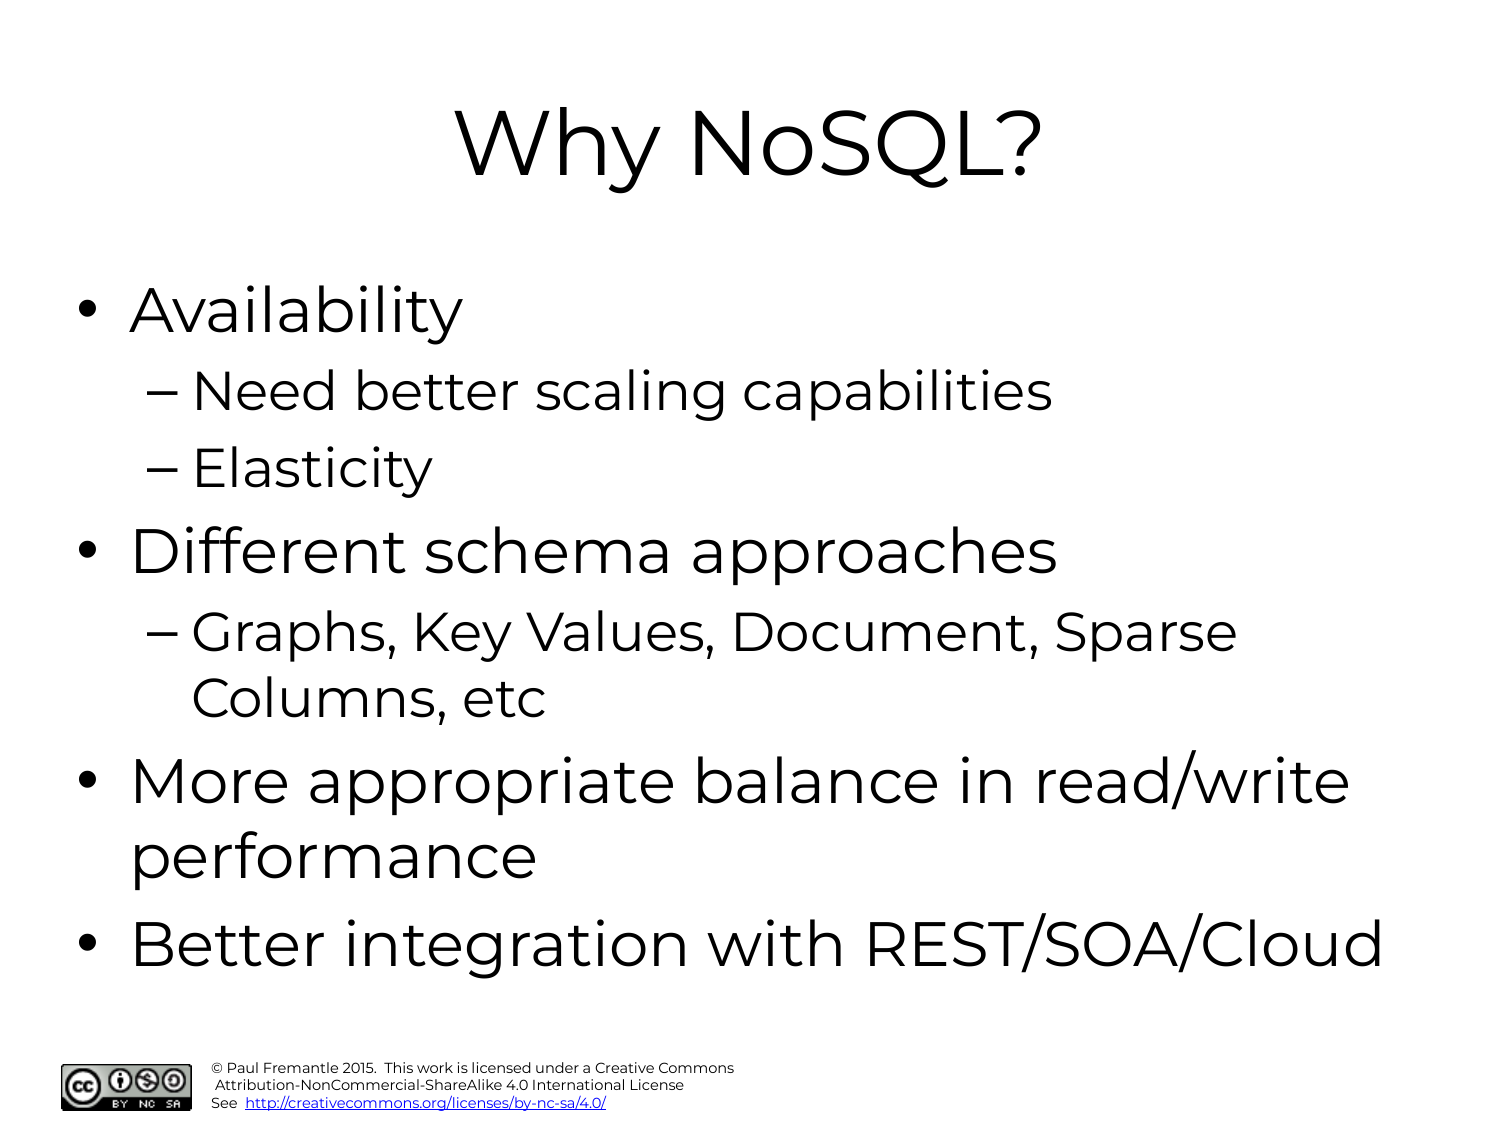

# Why NoSQL?
Availability
Need better scaling capabilities
Elasticity
Different schema approaches
Graphs, Key Values, Document, Sparse Columns, etc
More appropriate balance in read/write performance
Better integration with REST/SOA/Cloud